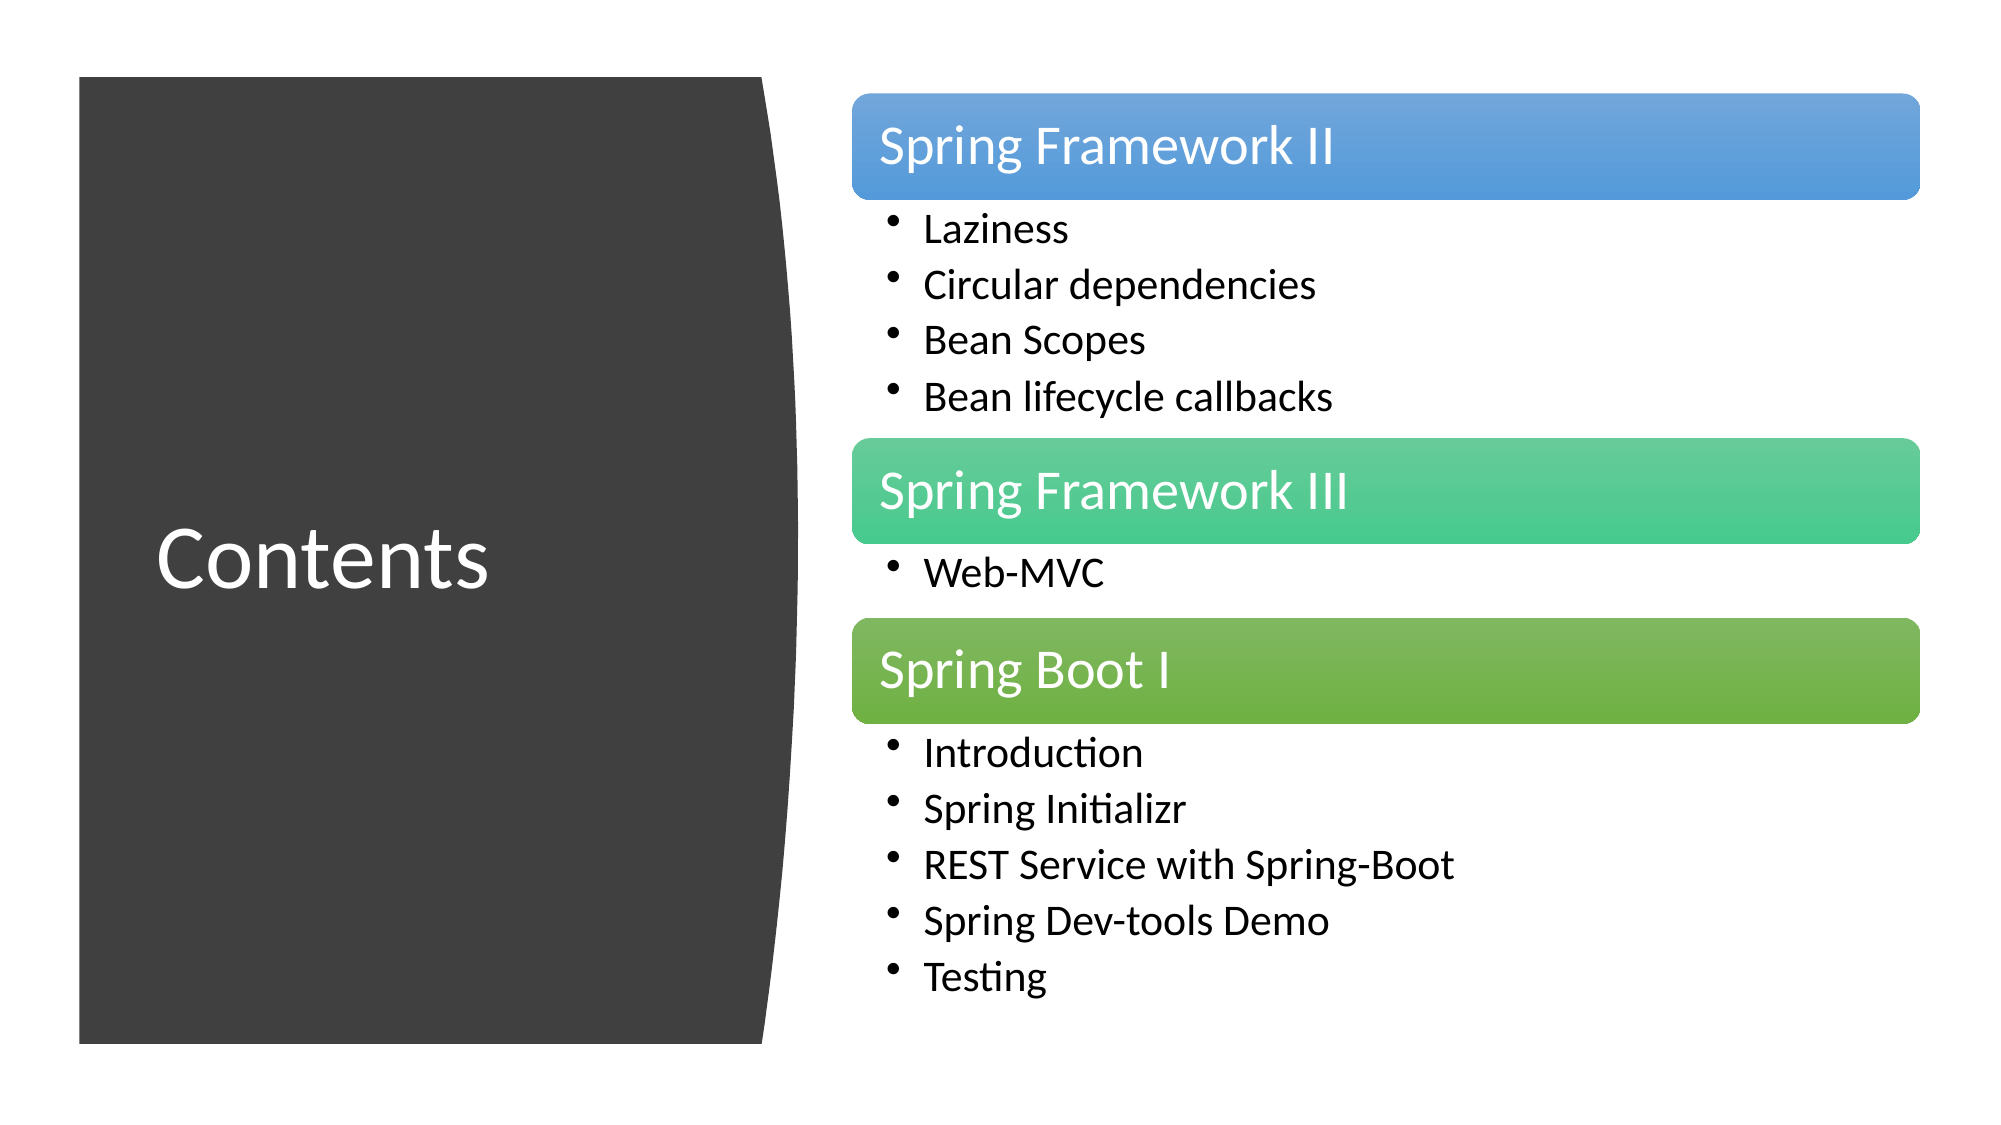

Spring Framework II
Laziness
Circular dependencies
Bean Scopes
Bean lifecycle callbacks
Spring Framework III
Web-MVC
Spring Boot I
Introduction
Spring Initializr
REST Service with Spring-Boot
Spring Dev-tools Demo
Testing

# Contents